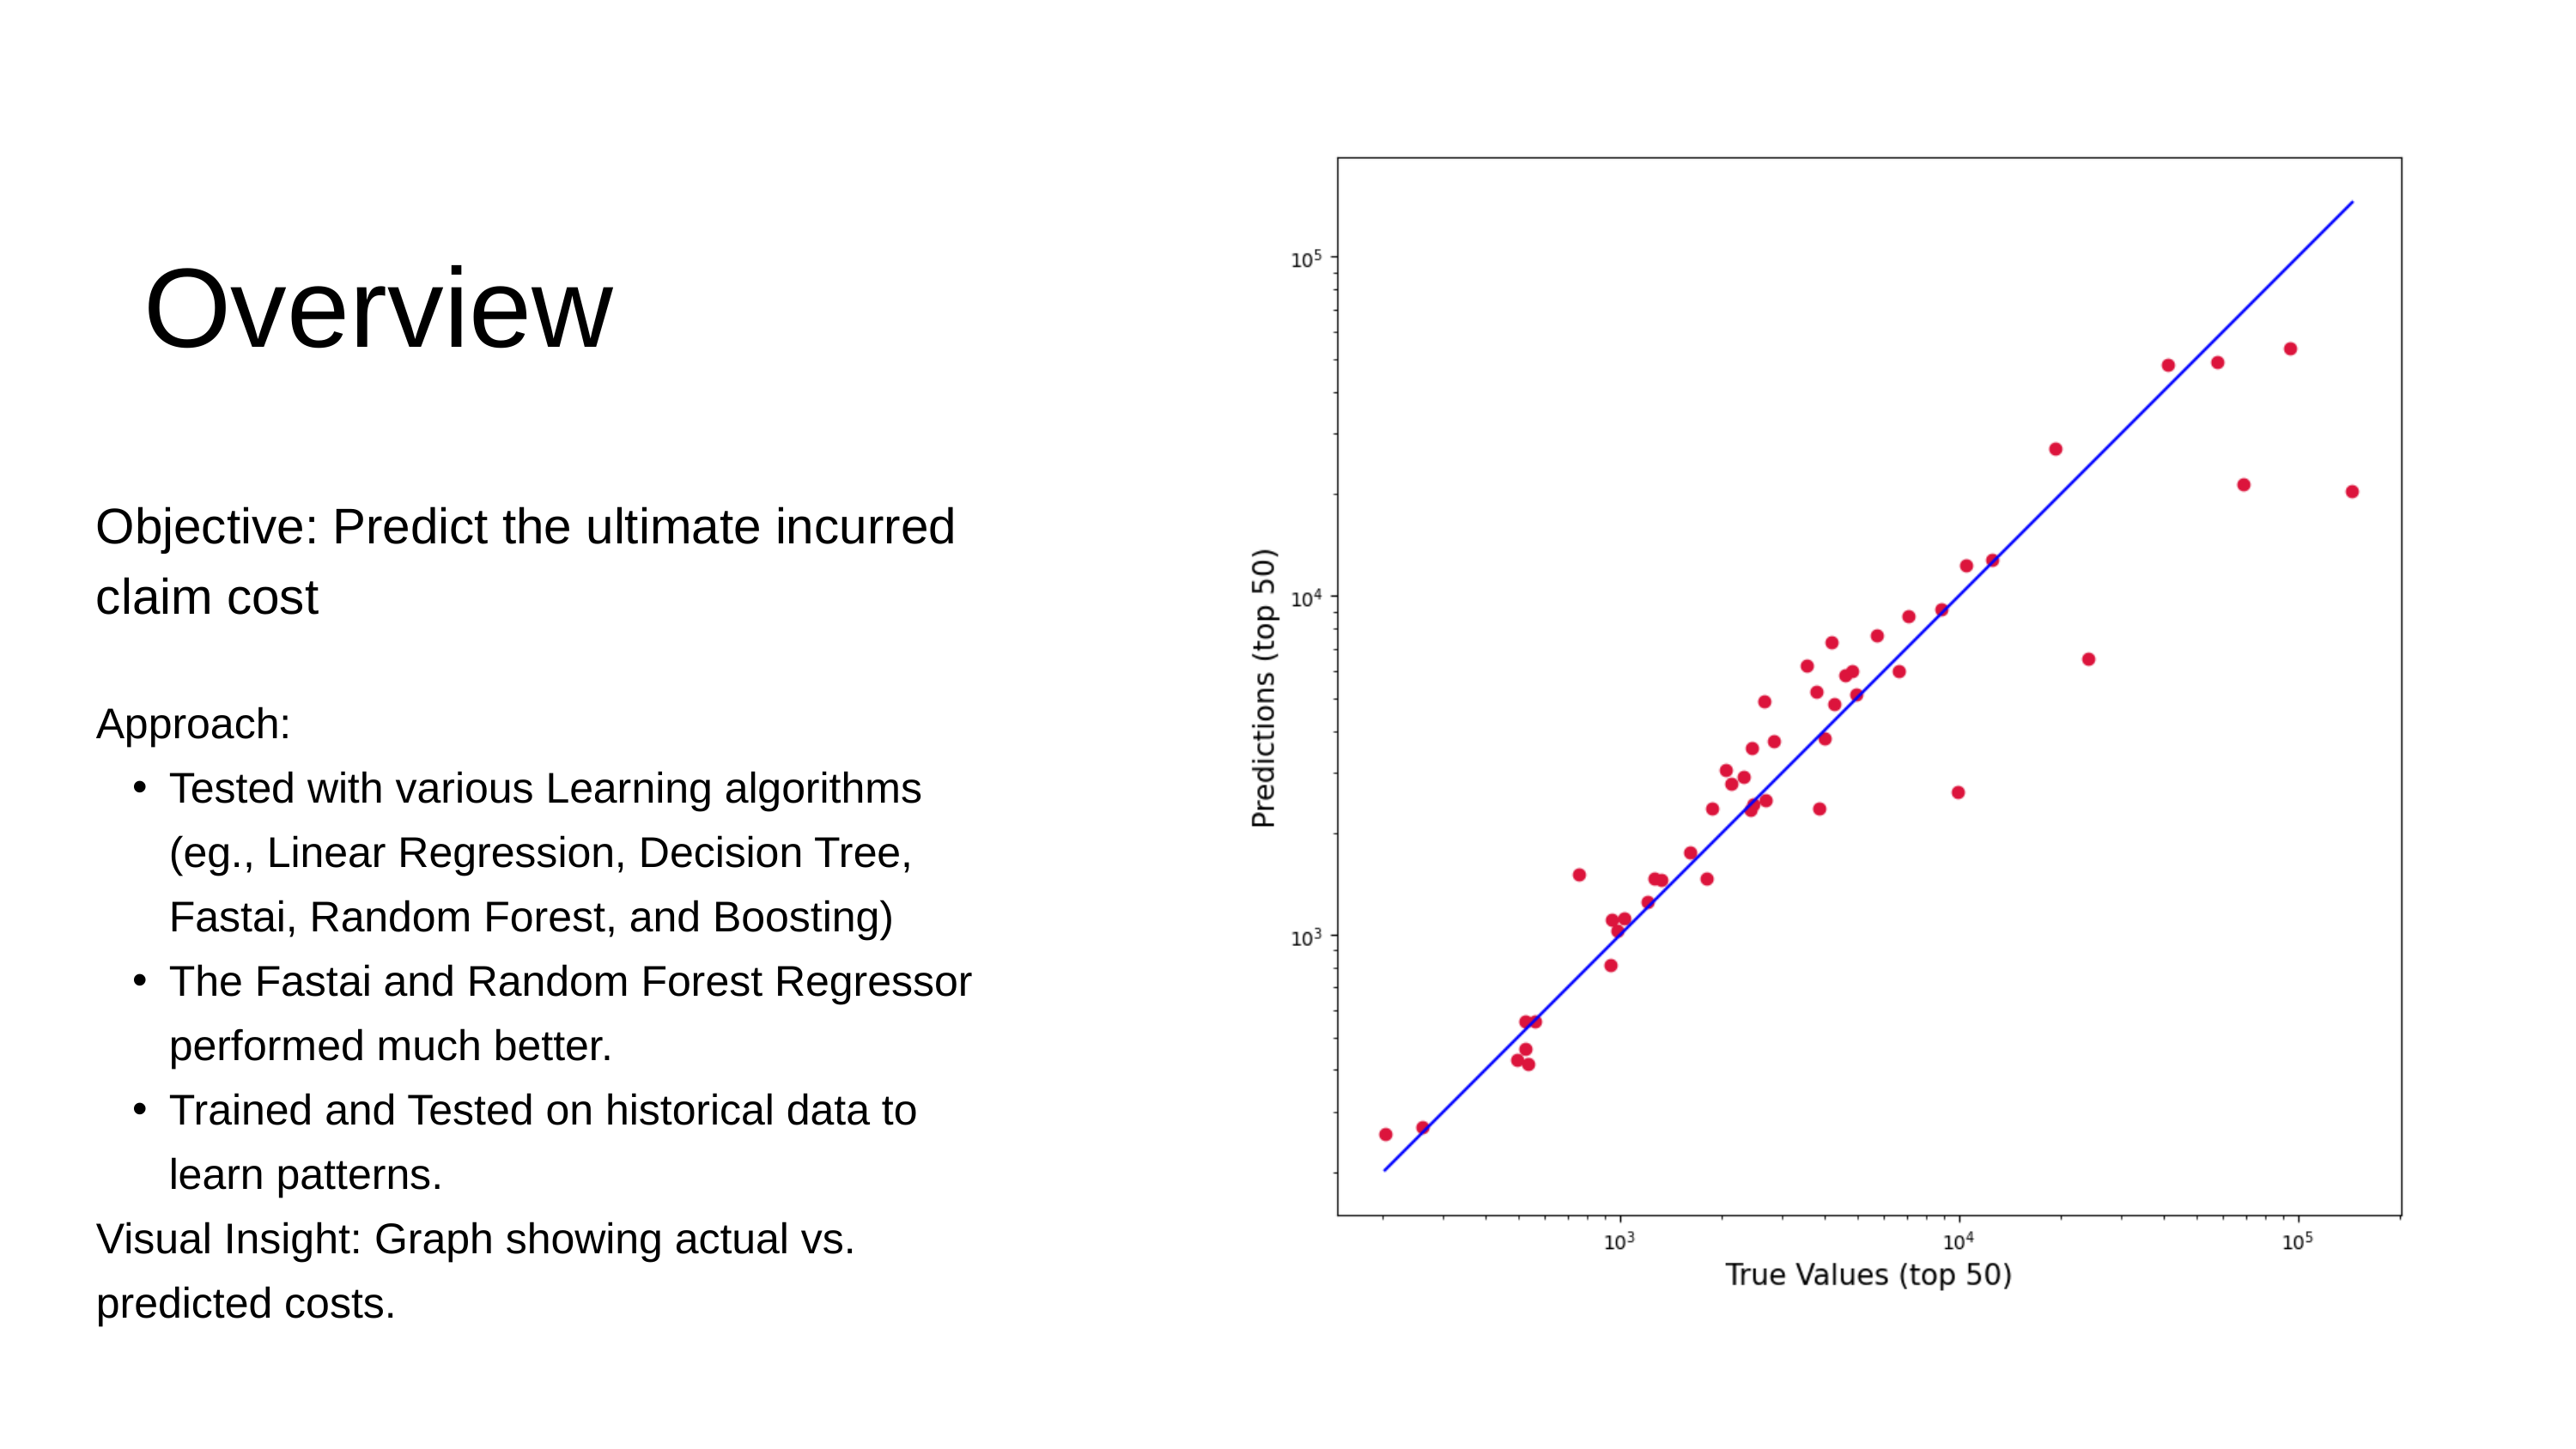

Overview
Objective: Predict the ultimate incurred claim cost
Approach:
Tested with various Learning algorithms (eg., Linear Regression, Decision Tree, Fastai, Random Forest, and Boosting)
The Fastai and Random Forest Regressor performed much better.
Trained and Tested on historical data to learn patterns.
Visual Insight: Graph showing actual vs. predicted costs.